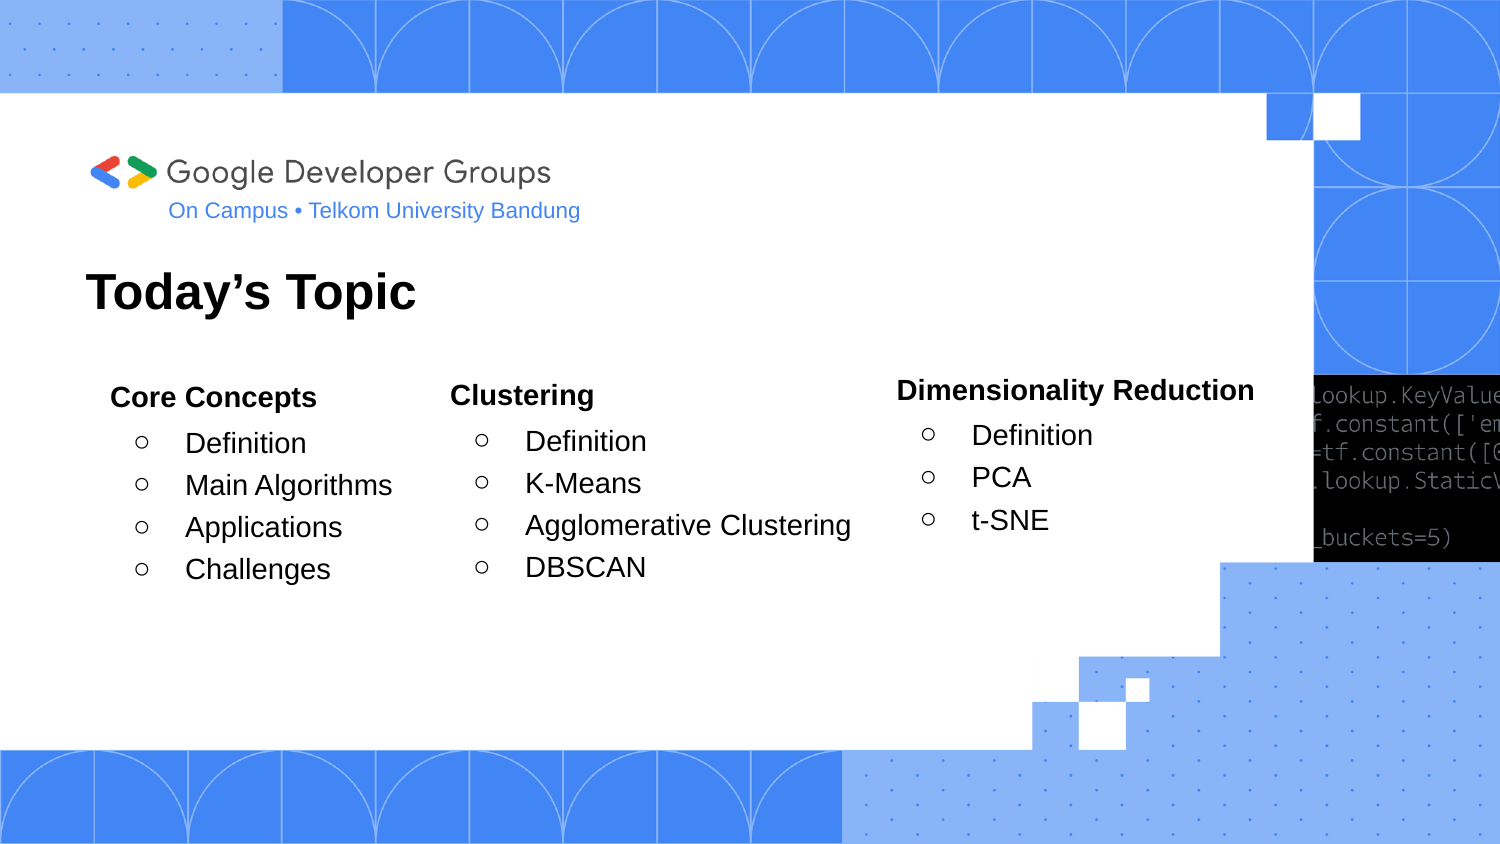

On Campus • Telkom University Bandung
# Today’s Topic
Core Concepts
Definition
Main Algorithms
Applications
Challenges
Dimensionality Reduction
Definition
PCA
t-SNE
Clustering
Definition
K-Means
Agglomerative Clustering
DBSCAN